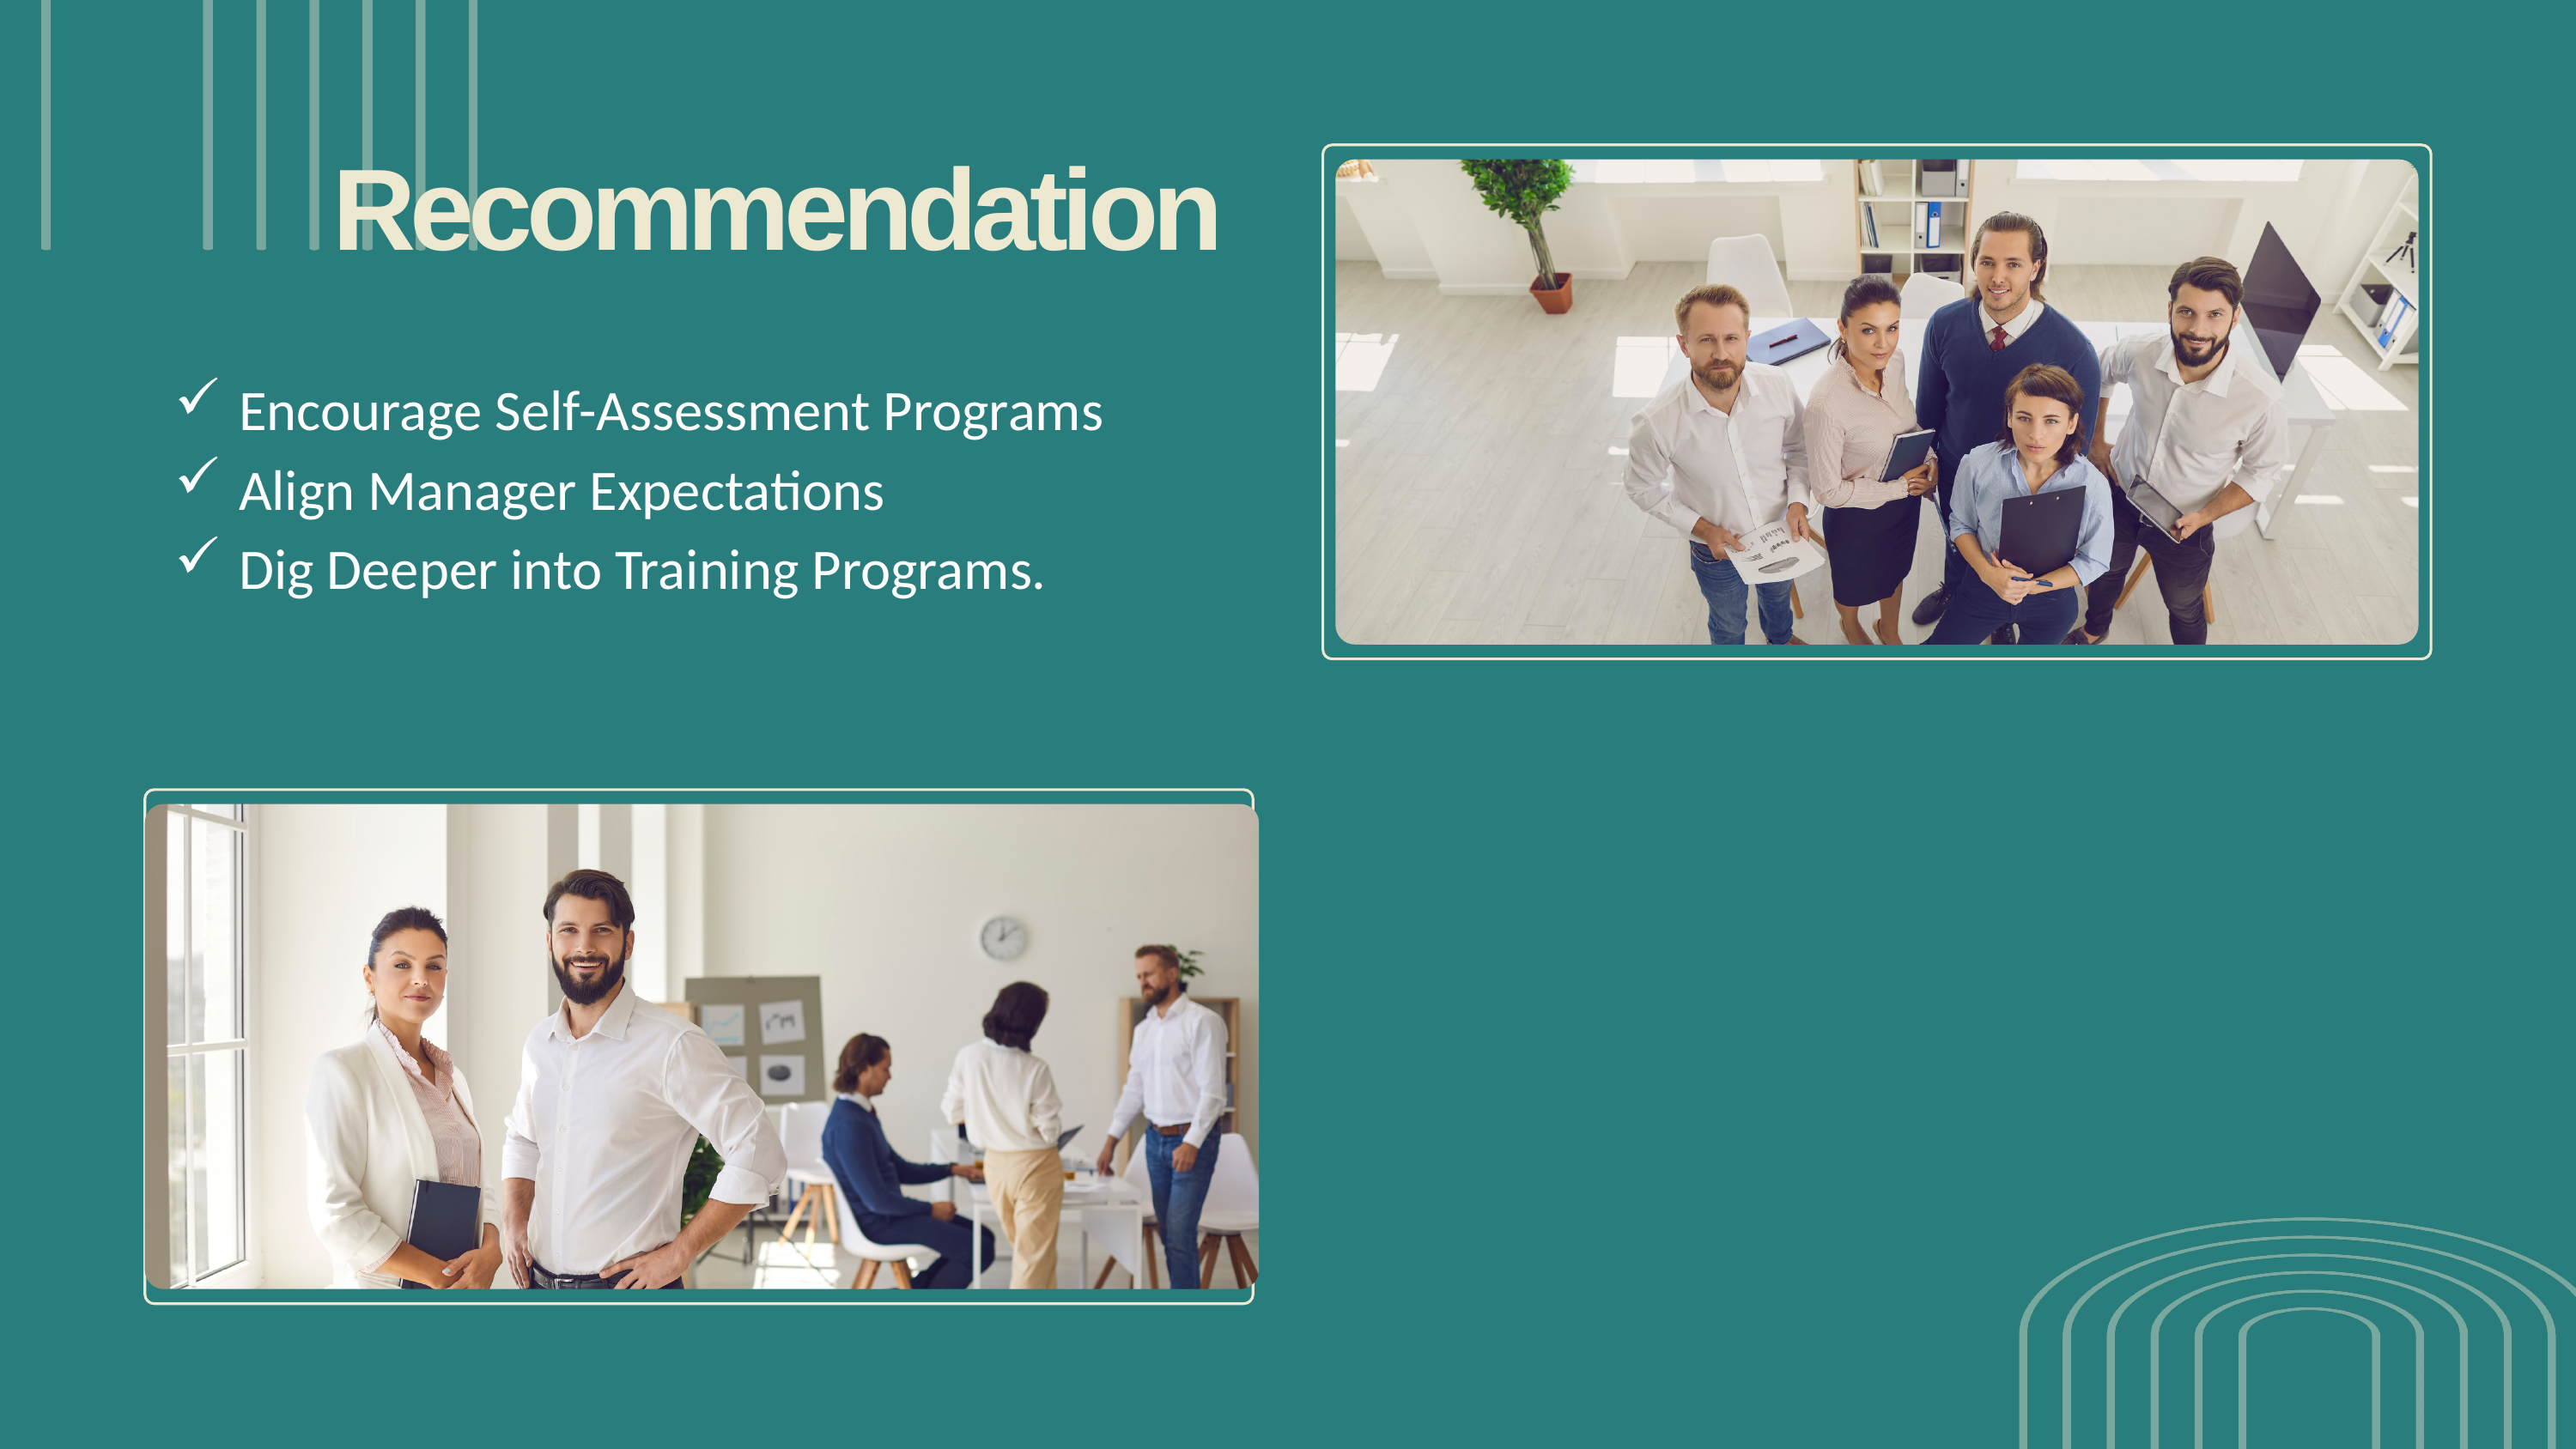

Recommendation

Encourage Self-Assessment Programs
Align Manager Expectations
Dig Deeper into Training Programs.